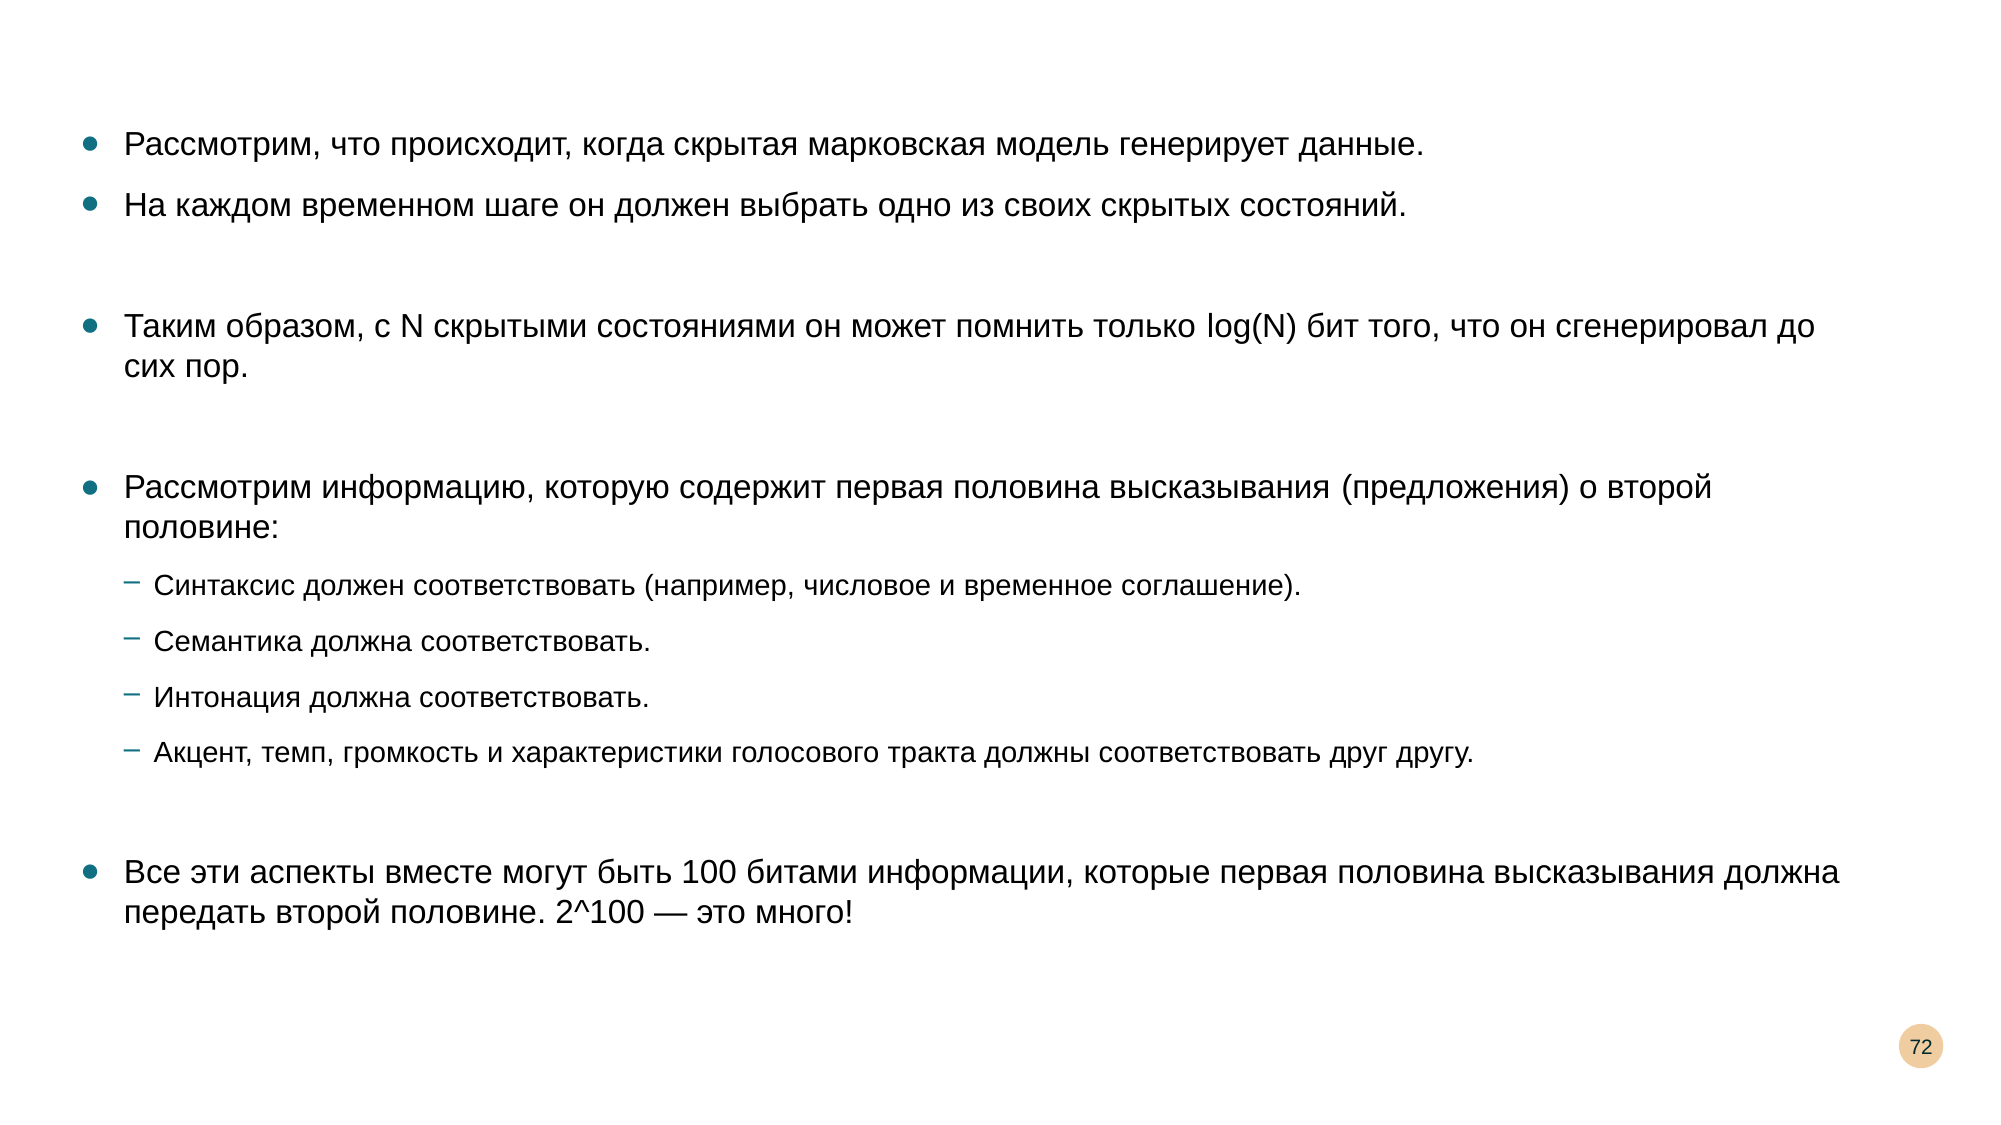

Рассмотрим, что происходит, когда скрытая марковская модель генерирует данные.
На каждом временном шаге он должен выбрать одно из своих скрытых состояний.

Таким образом, с N скрытыми состояниями он может помнить только log(N) бит того, что он сгенерировал до сих пор.

Рассмотрим информацию, которую содержит первая половина высказывания (предложения) о второй половине:
Синтаксис должен соответствовать (например, числовое и временное соглашение).
Семантика должна соответствовать.
Интонация должна соответствовать.
Акцент, темп, громкость и характеристики голосового тракта должны соответствовать друг другу.

Все эти аспекты вместе могут быть 100 битами информации, которые первая половина высказывания должна передать второй половине. 2^100 — это много!
72